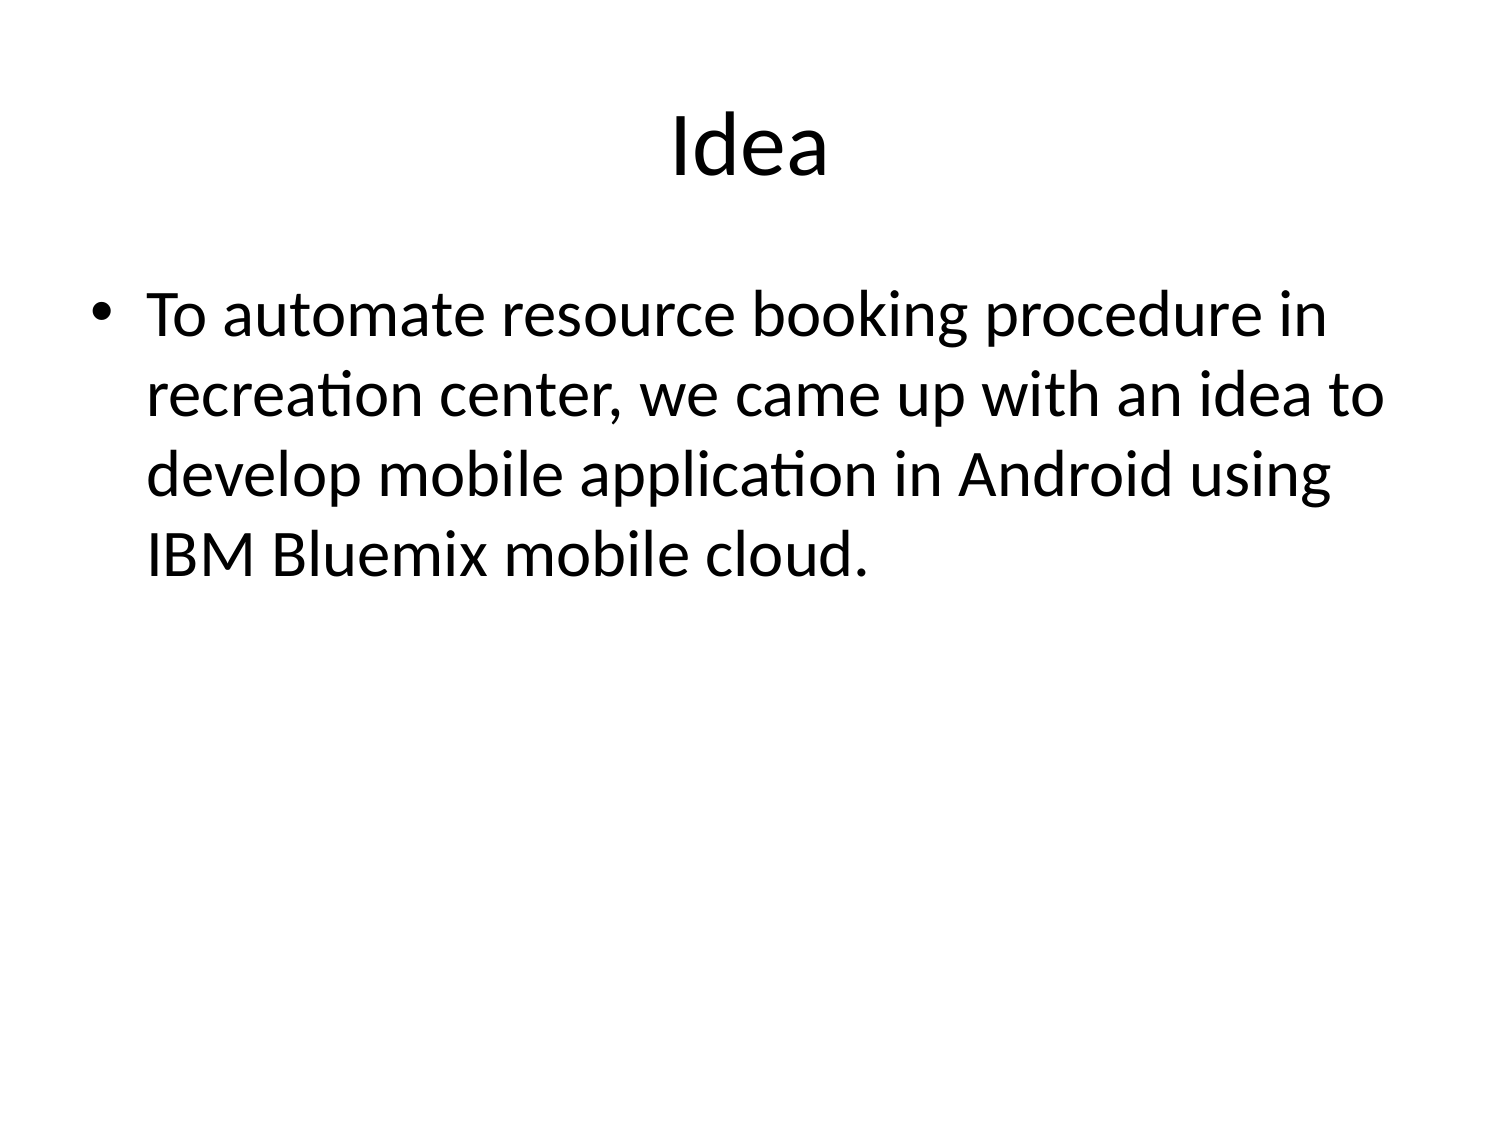

# Idea
To automate resource booking procedure in  recreation center, we came up with an idea to develop mobile application in Android using IBM Bluemix mobile cloud.